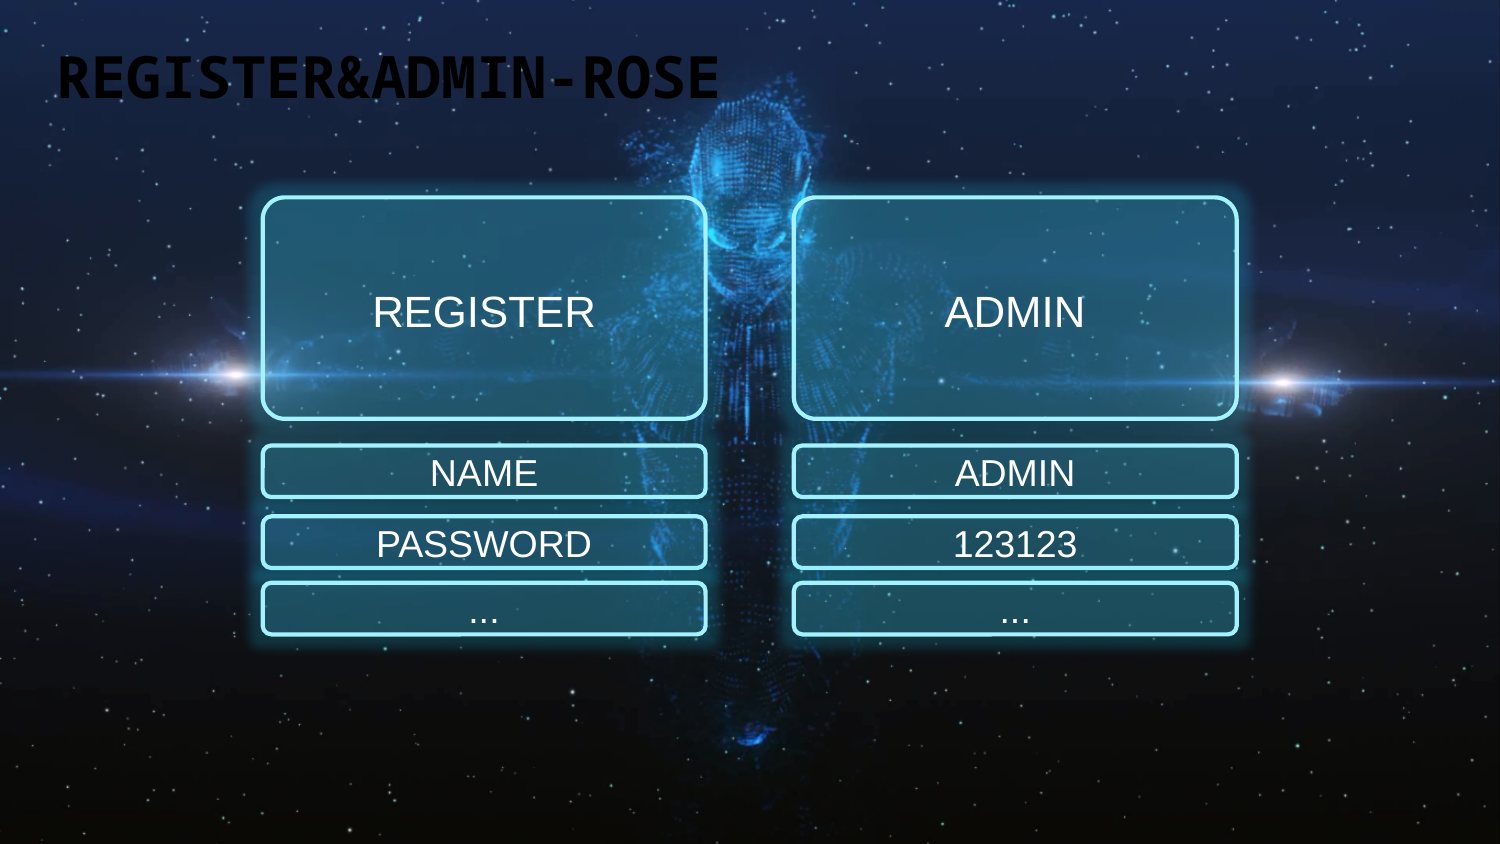

# REGISTER&ADMIN-ROSE

REGISTER

ADMIN

NAME
ADMIN
PASSWORD
123123
...
...